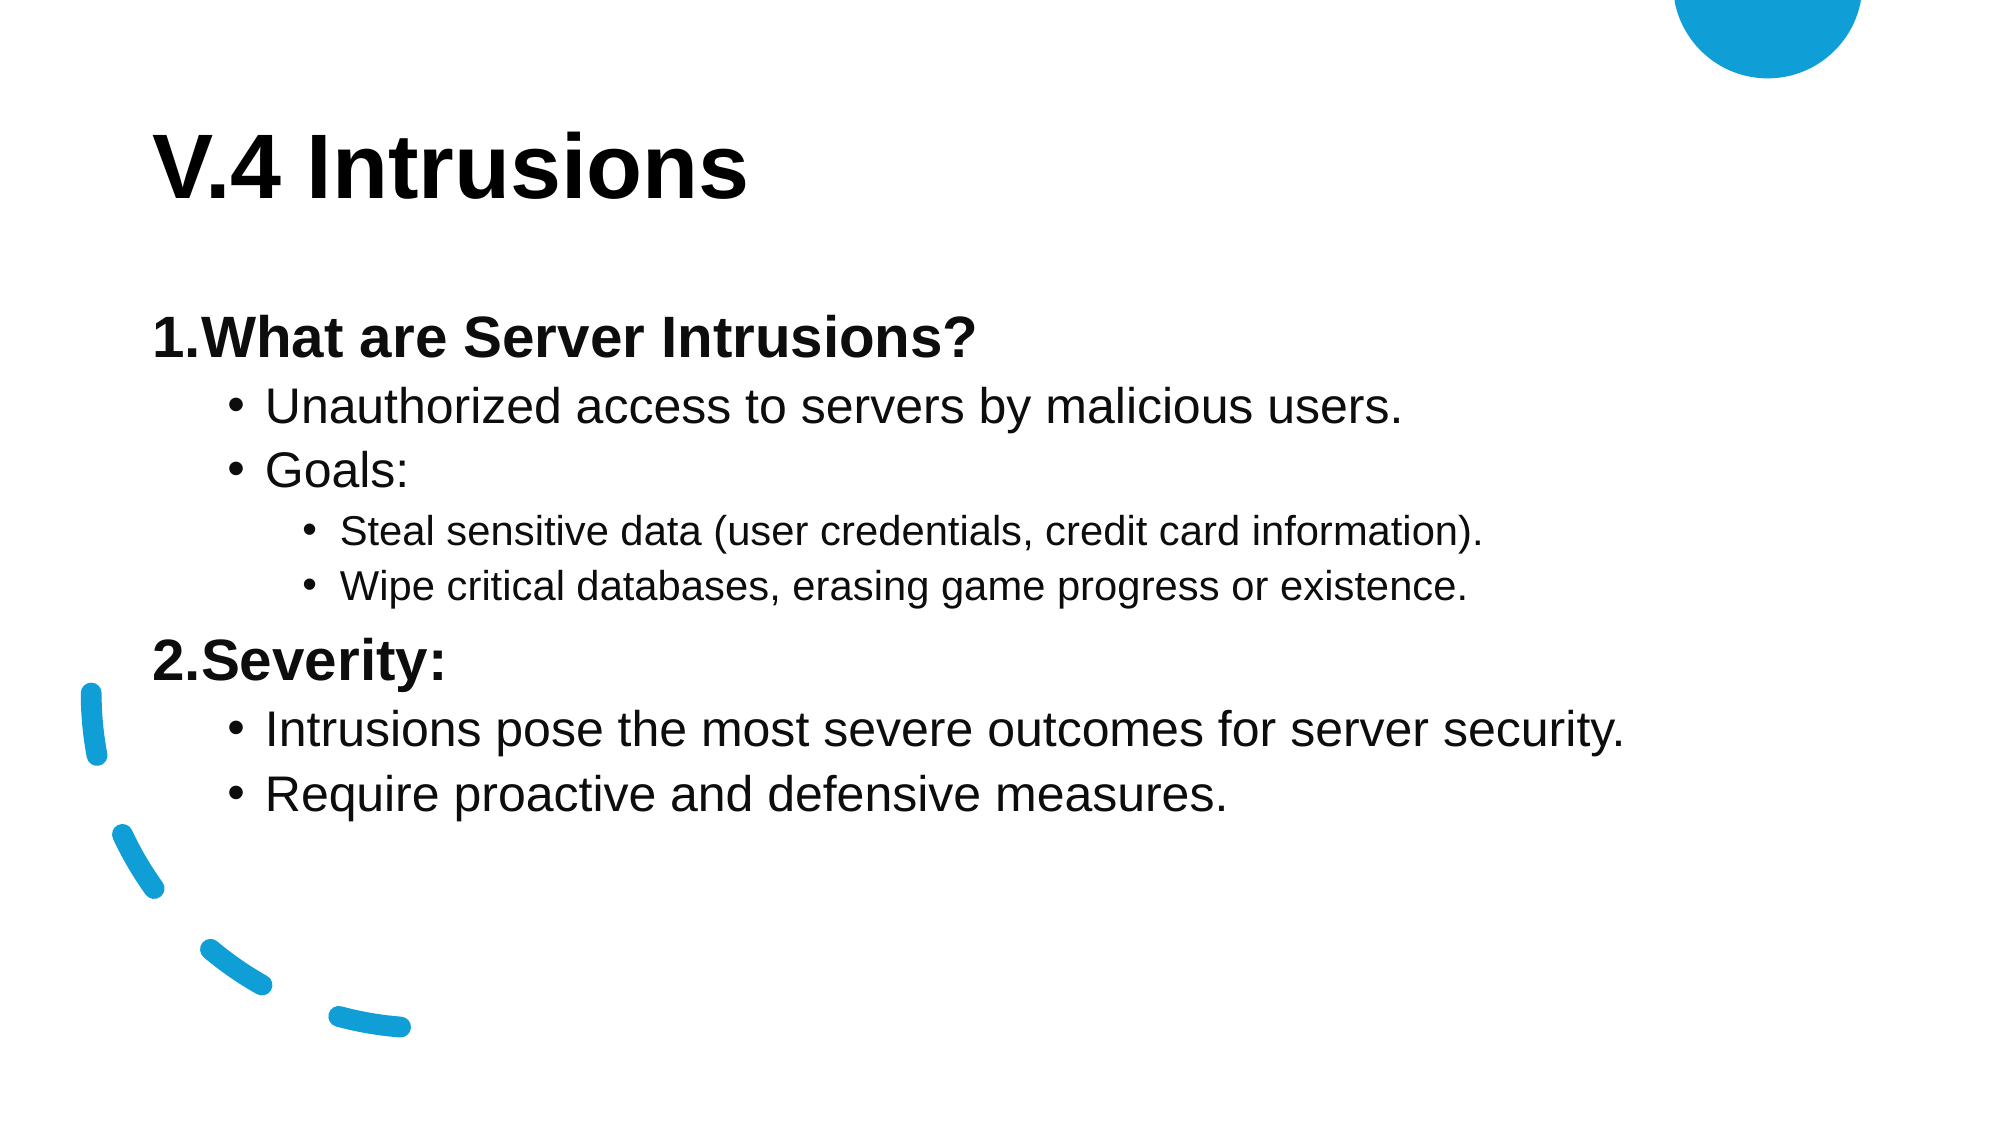

# V.4 Intrusions
What are Server Intrusions?
Unauthorized access to servers by malicious users.
Goals:
Steal sensitive data (user credentials, credit card information).
Wipe critical databases, erasing game progress or existence.
Severity:
Intrusions pose the most severe outcomes for server security.
Require proactive and defensive measures.